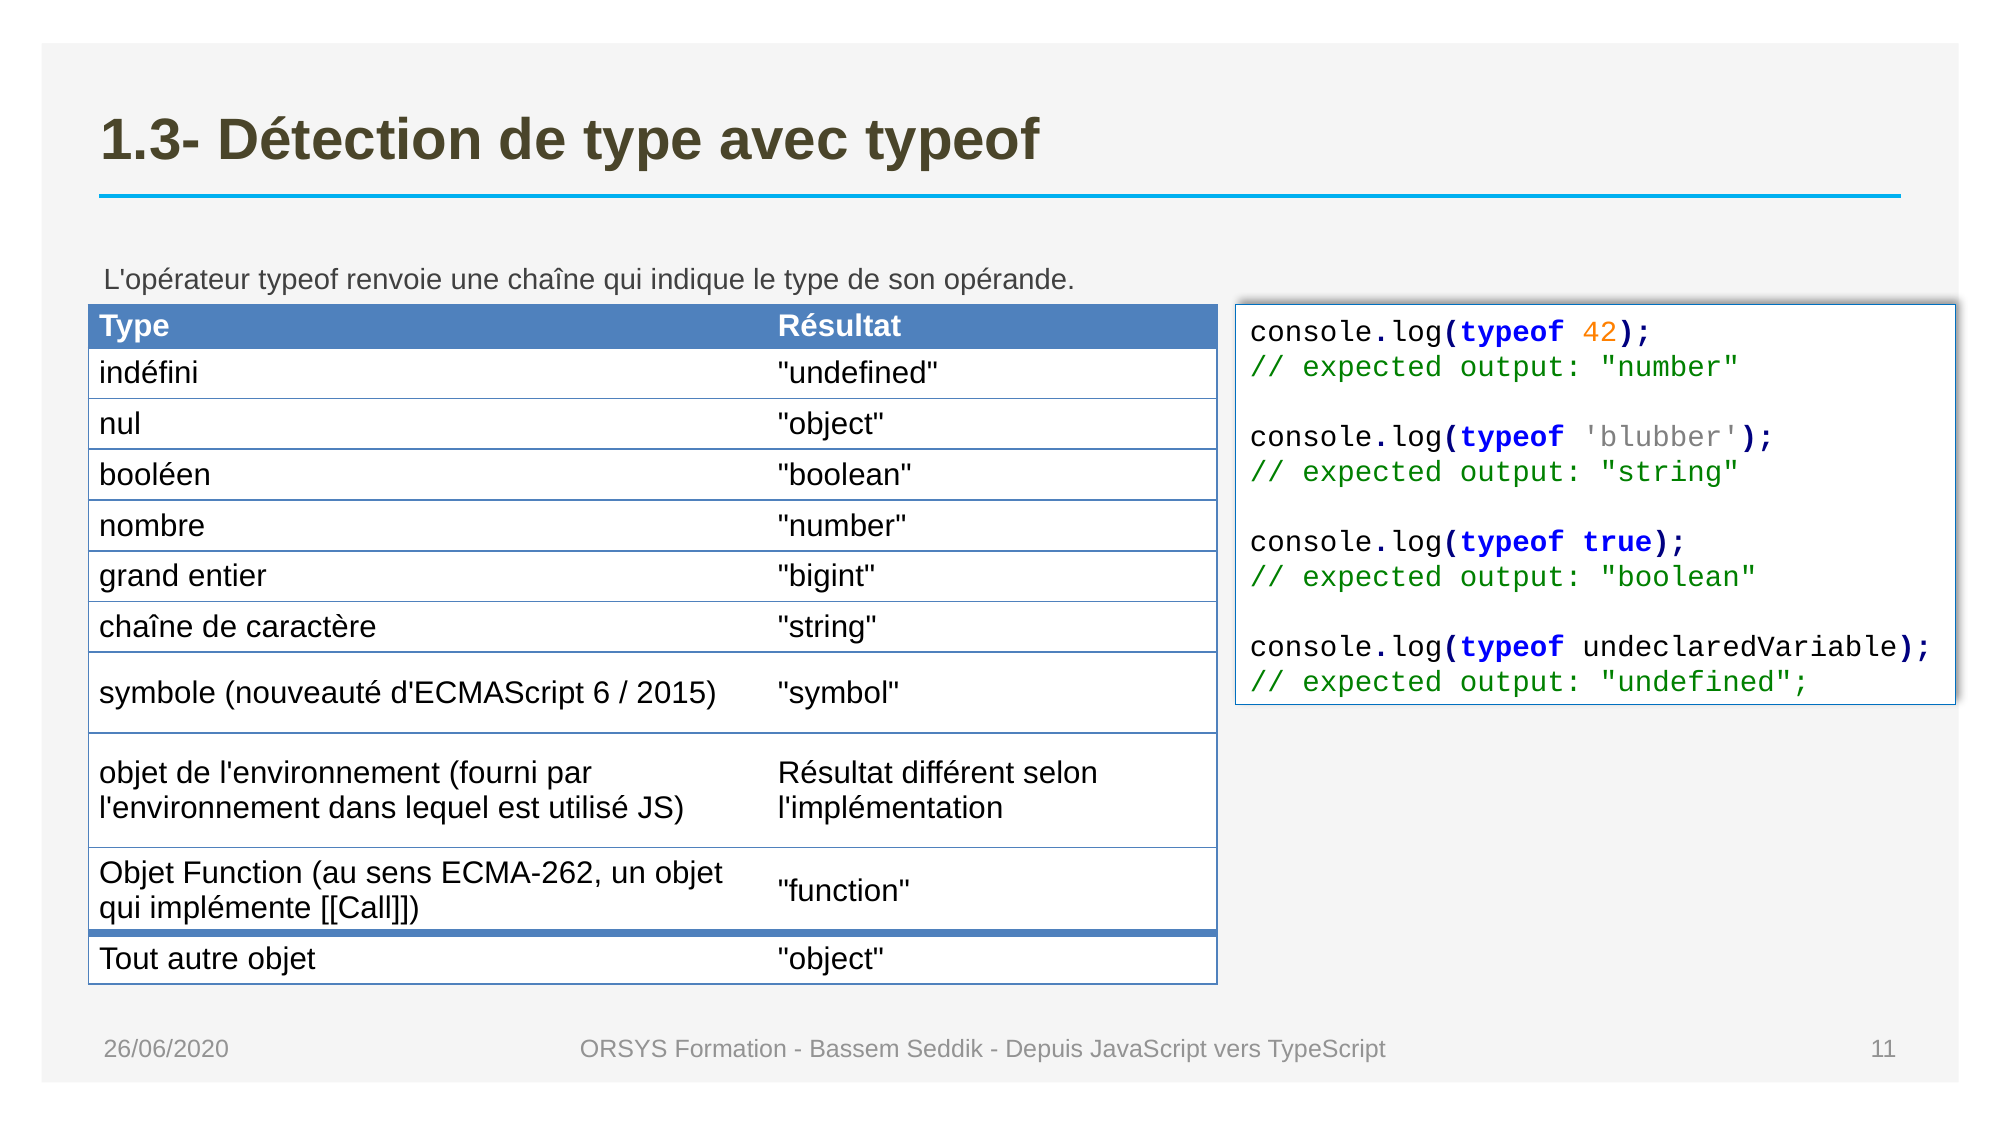

# 1.3- Détection de type avec typeof
L'opérateur typeof renvoie une chaîne qui indique le type de son opérande.
| Type | Résultat |
| --- | --- |
| indéfini | "undefined" |
| nul | "object" |
| booléen | "boolean" |
| nombre | "number" |
| grand entier | "bigint" |
| chaîne de caractère | "string" |
| symbole (nouveauté d'ECMAScript 6 / 2015) | "symbol" |
| objet de l'environnement (fourni par l'environnement dans lequel est utilisé JS) | Résultat différent selon l'implémentation |
| Objet Function (au sens ECMA-262, un objet qui implémente [[Call]]) | "function" |
| Tout autre objet | "object" |
console.log(typeof 42);
// expected output: "number"

console.log(typeof 'blubber');
// expected output: "string"

console.log(typeof true);
// expected output: "boolean"

console.log(typeof undeclaredVariable);
// expected output: "undefined";
26/06/2020
ORSYS Formation - Bassem Seddik - Depuis JavaScript vers TypeScript
11